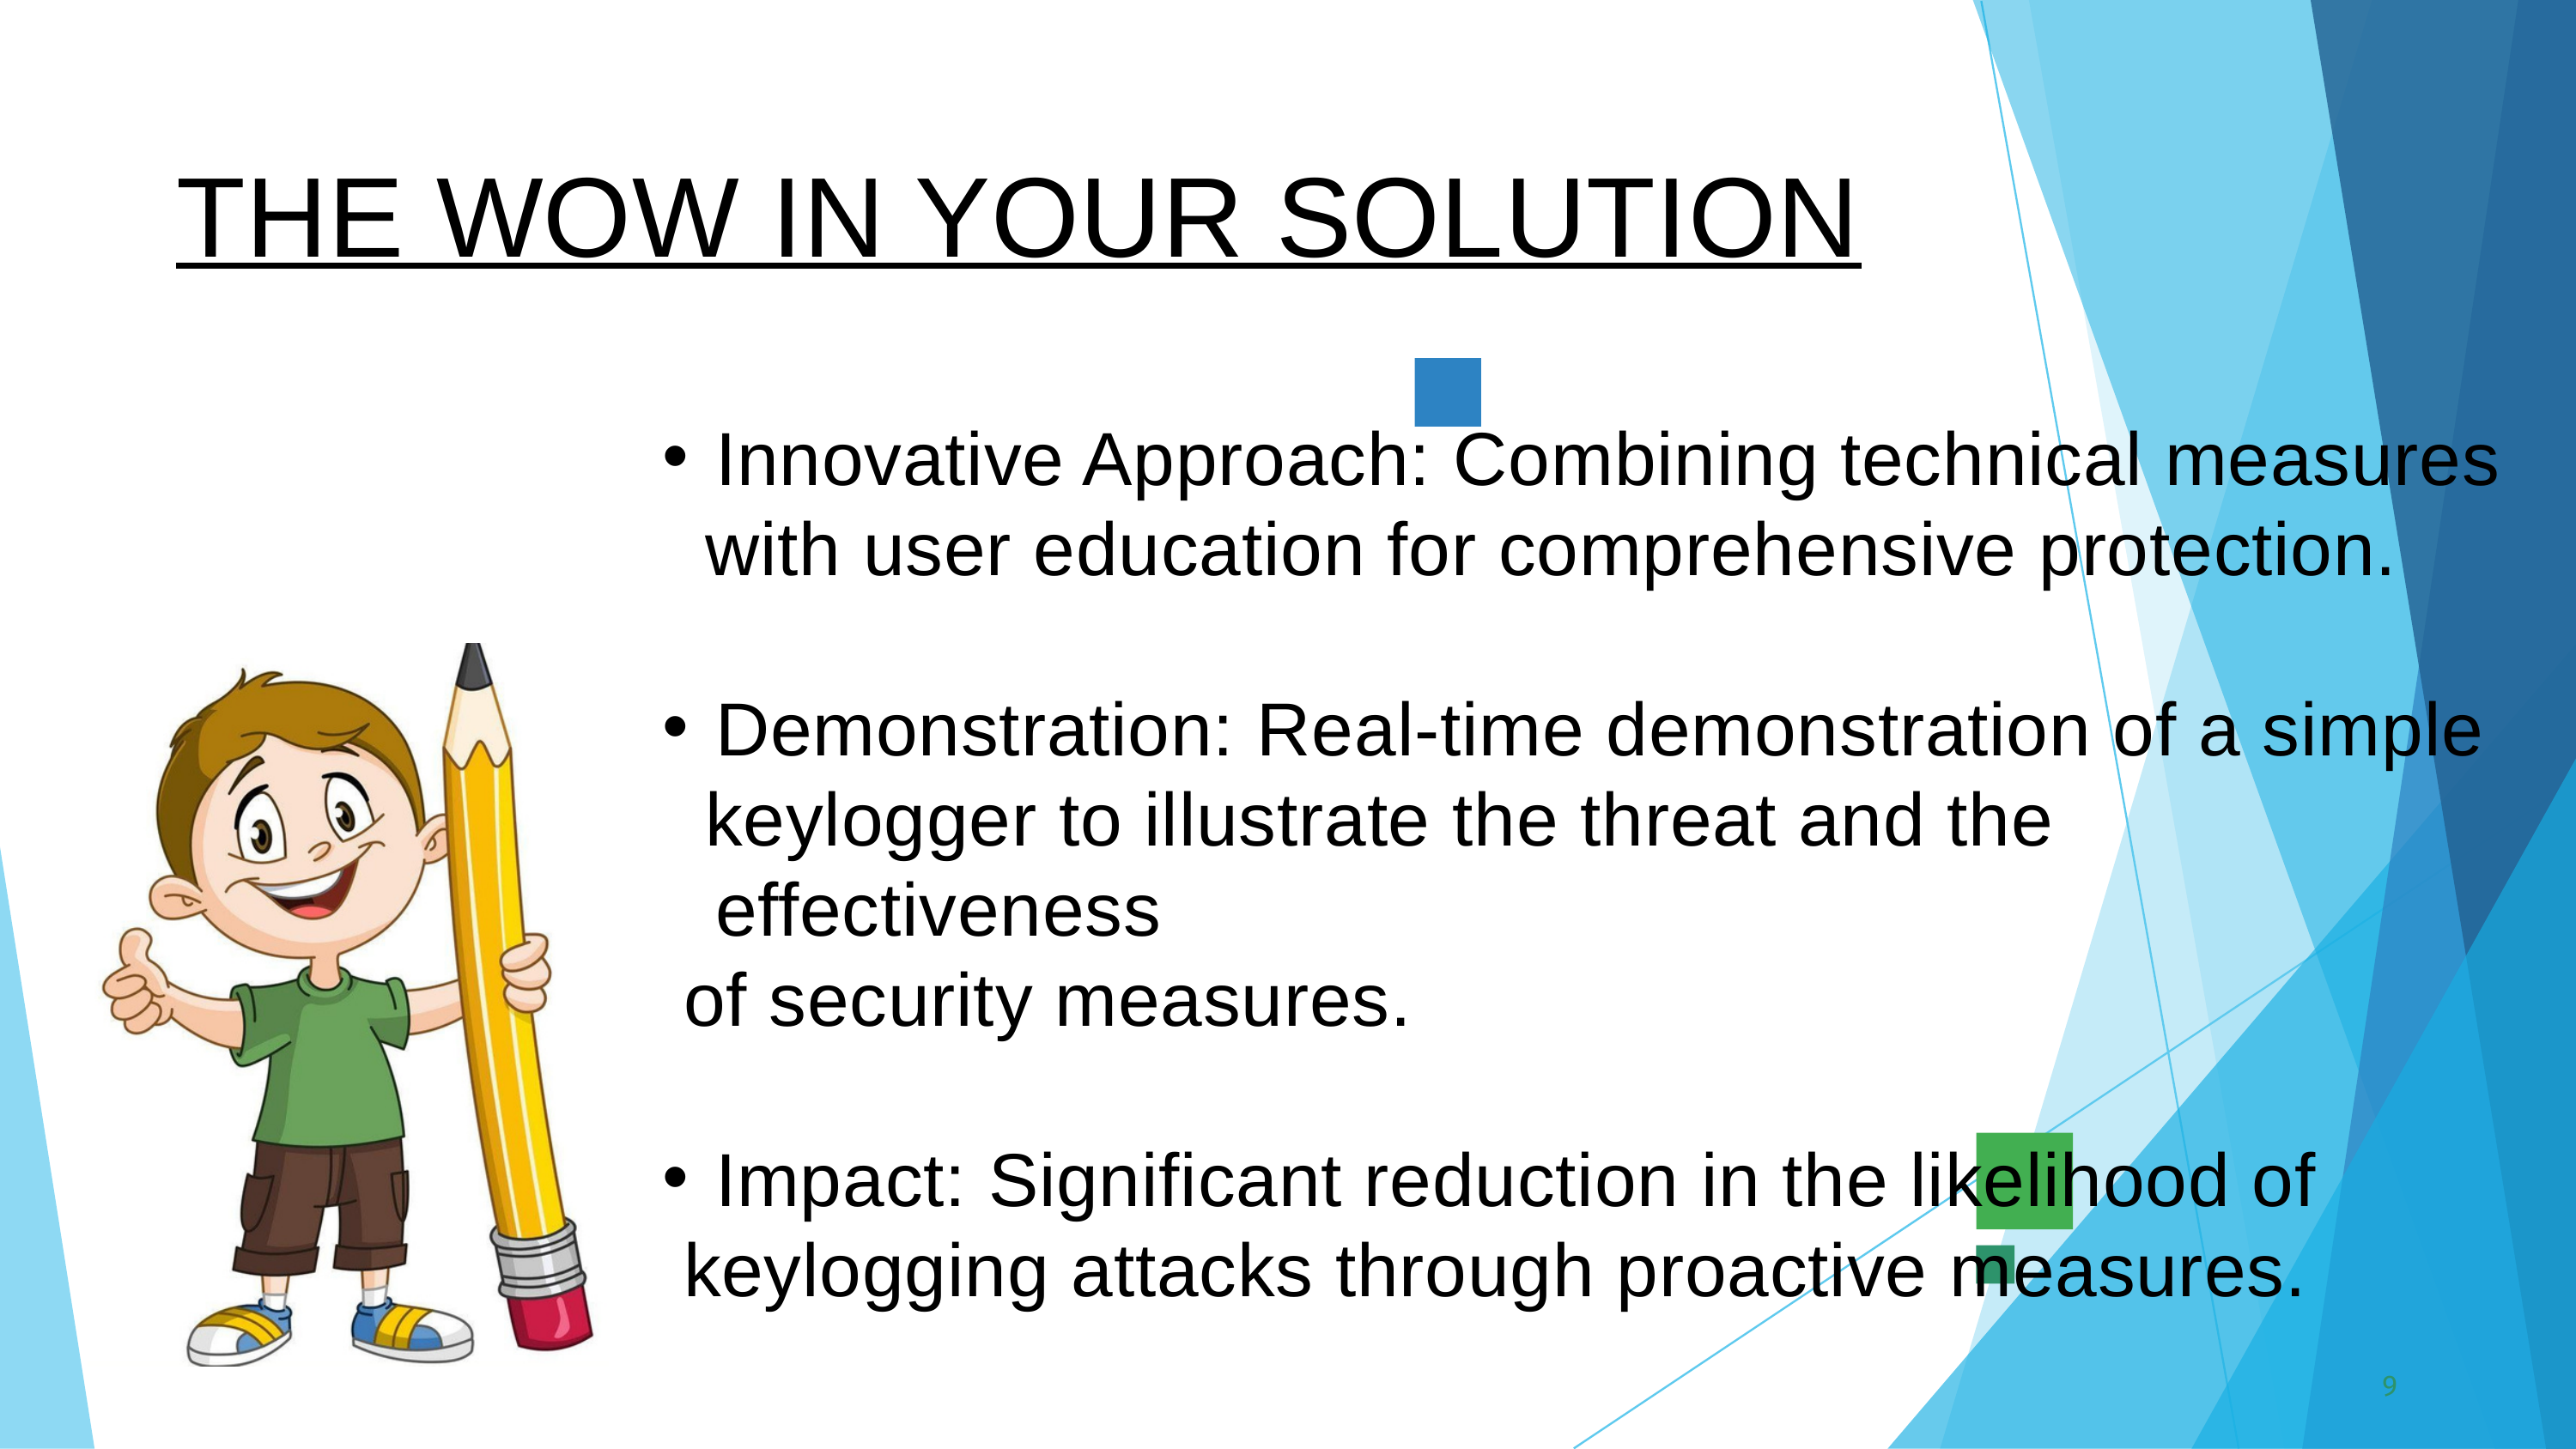

THE WOW IN YOUR SOLUTION

Innovative Approach: Combining technical measures
  with user education for comprehensive protection.

Demonstration: Real-time demonstration of a simple
  keylogger to illustrate the threat and the effectiveness
 of security measures.

Impact: Significant reduction in the likelihood of
 keylogging attacks through proactive measures.

9